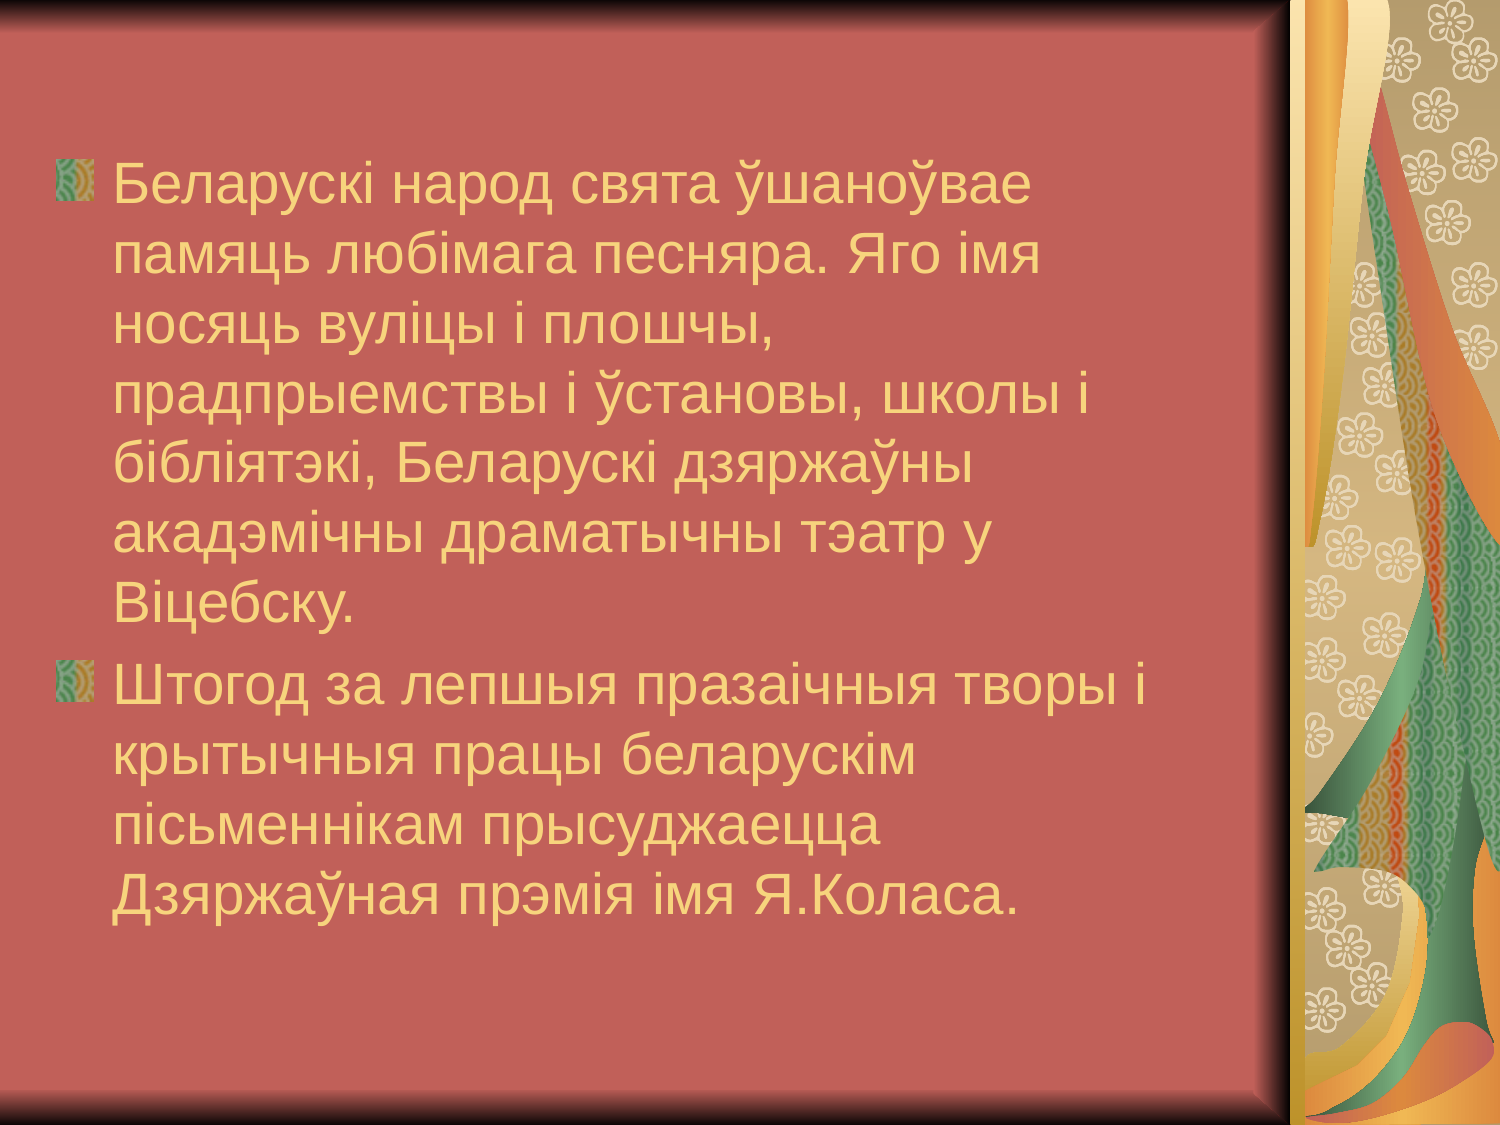

Беларускі народ свята ўшаноўвае памяць любімага песняра. Яго імя носяць вуліцы і плошчы, прадпрыемствы і ўстановы, школы і бібліятэкі, Беларускі дзяржаўны акадэмічны драматычны тэатр у Віцебску.
Штогод за лепшыя празаічныя творы і крытычныя працы беларускім пісьменнікам прысуджаецца Дзяржаўная прэмія імя Я.Коласа.